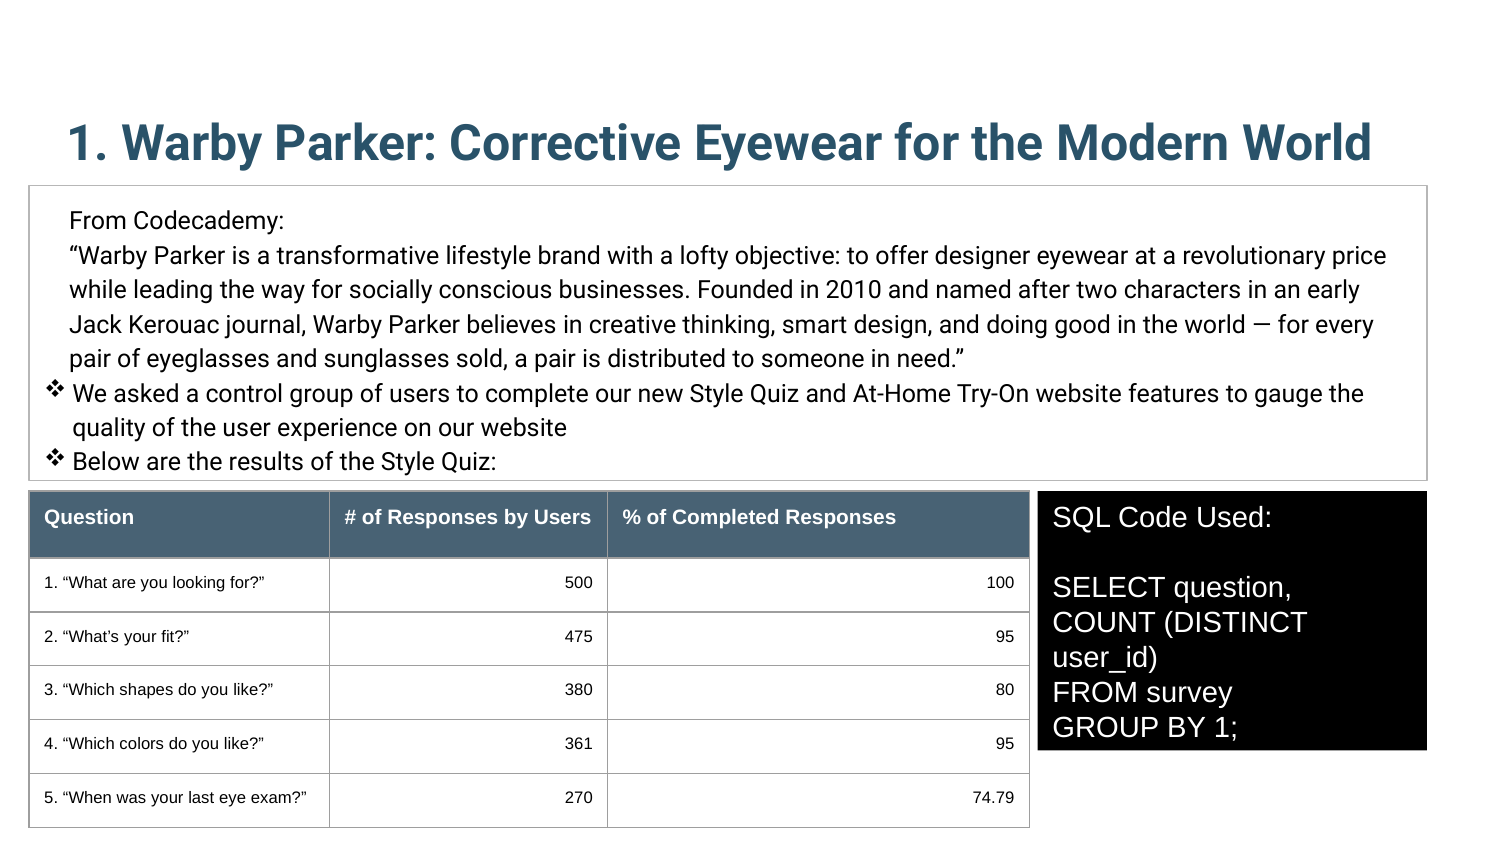

1. Warby Parker: Corrective Eyewear for the Modern World
From Codecademy:
“Warby Parker is a transformative lifestyle brand with a lofty objective: to offer designer eyewear at a revolutionary price while leading the way for socially conscious businesses. Founded in 2010 and named after two characters in an early Jack Kerouac journal, Warby Parker believes in creative thinking, smart design, and doing good in the world — for every pair of eyeglasses and sunglasses sold, a pair is distributed to someone in need.”
We asked a control group of users to complete our new Style Quiz and At-Home Try-On website features to gauge the quality of the user experience on our website
Below are the results of the Style Quiz:
| Question | # of Responses by Users | % of Completed Responses |
| --- | --- | --- |
| 1. “What are you looking for?” | 500 | 100 |
| 2. “What’s your fit?” | 475 | 95 |
| 3. “Which shapes do you like?” | 380 | 80 |
| 4. “Which colors do you like?” | 361 | 95 |
| 5. “When was your last eye exam?” | 270 | 74.79 |
SQL Code Used:

SELECT question,
COUNT (DISTINCT user_id)
FROM survey
GROUP BY 1;